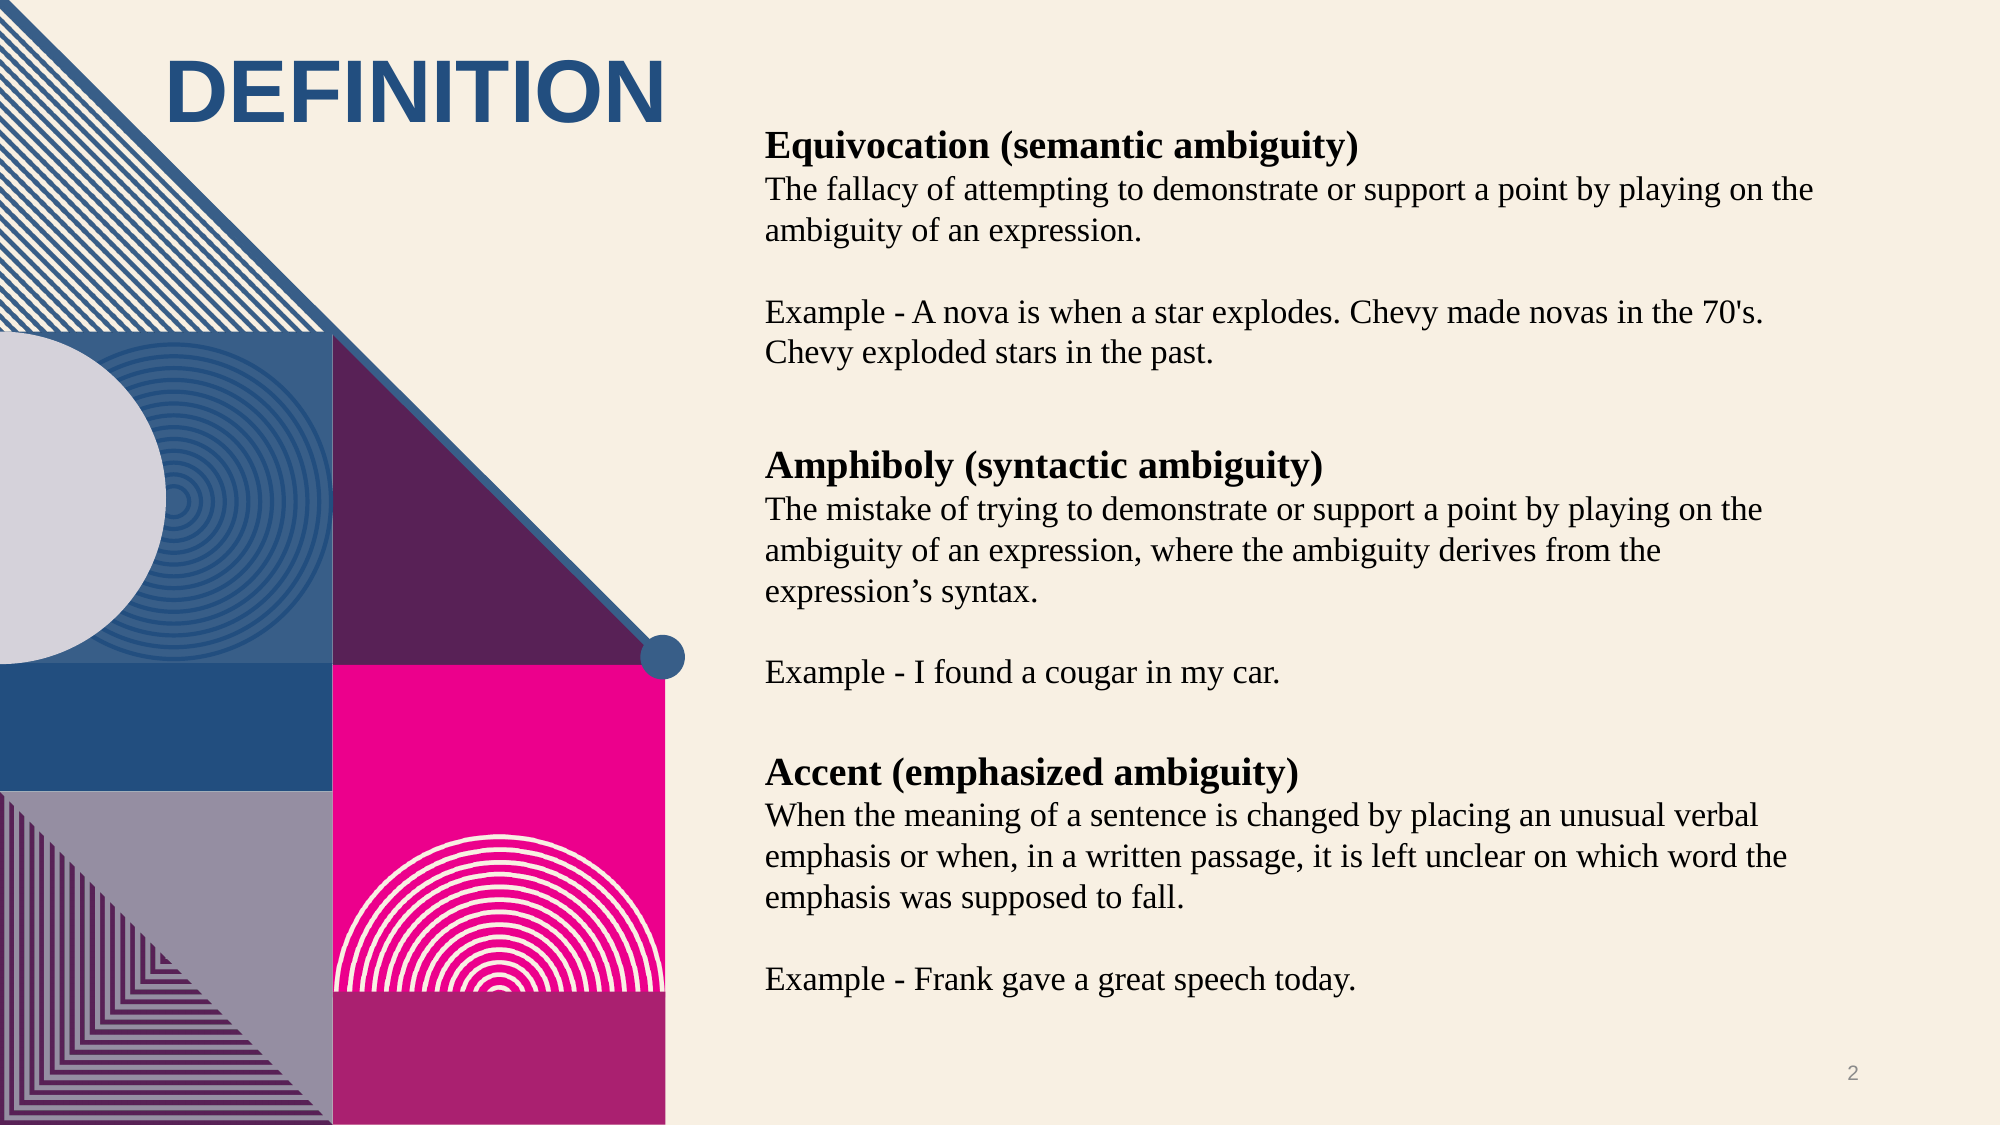

# Definition

Equivocation (semantic ambiguity)
The fallacy of attempting to demonstrate or support a point by playing on the ambiguity of an expression.

Example - A nova is when a star explodes. Chevy made novas in the 70's. Chevy exploded stars in the past.

Amphiboly (syntactic ambiguity)
The mistake of trying to demonstrate or support a point by playing on the ambiguity of an expression, where the ambiguity derives from the expression’s syntax.

Example - I found a cougar in my car.

Accent (emphasized ambiguity)
When the meaning of a sentence is changed by placing an unusual verbal emphasis or when, in a written passage, it is left unclear on which word the emphasis was supposed to fall.

Example - Frank gave a great speech today.
2